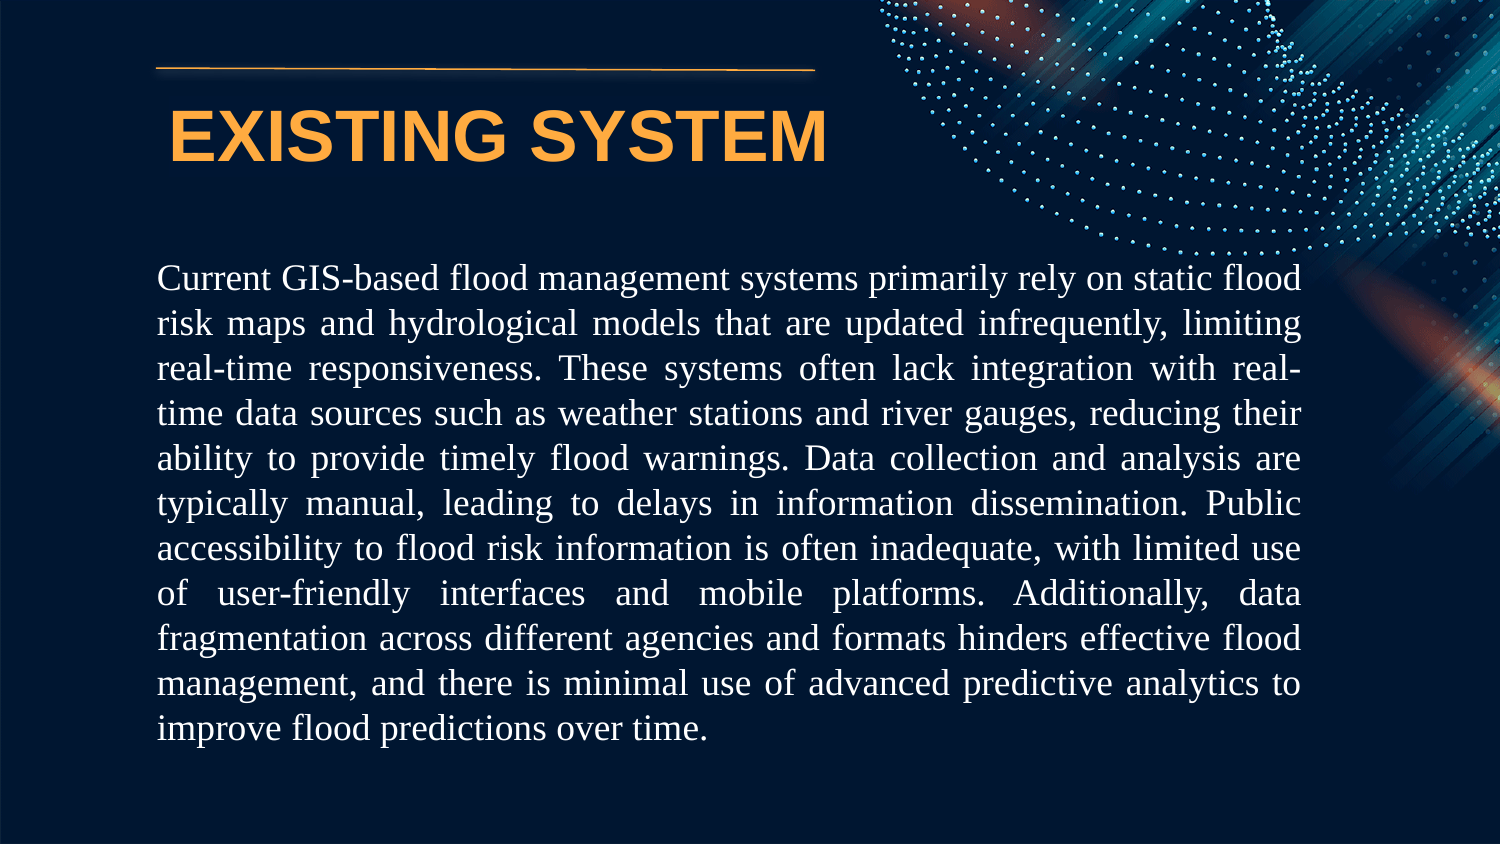

# EXISTING SYSTEM

Current GIS-based flood management systems primarily rely on static flood risk maps and hydrological models that are updated infrequently, limiting real-time responsiveness. These systems often lack integration with real-time data sources such as weather stations and river gauges, reducing their ability to provide timely flood warnings. Data collection and analysis are typically manual, leading to delays in information dissemination. Public accessibility to flood risk information is often inadequate, with limited use of user-friendly interfaces and mobile platforms. Additionally, data fragmentation across different agencies and formats hinders effective flood management, and there is minimal use of advanced predictive analytics to improve flood predictions over time.